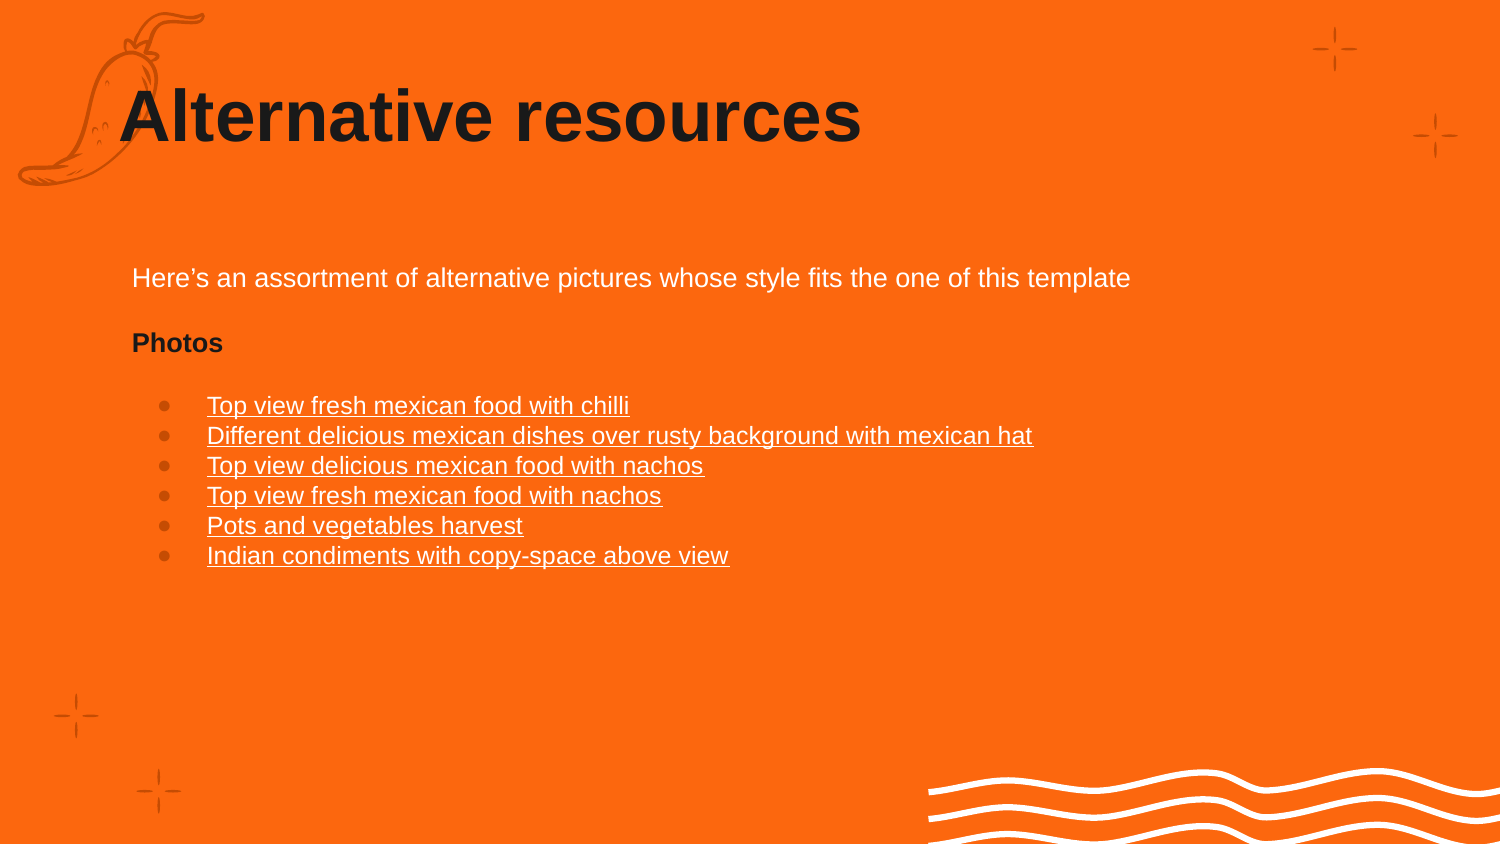

# Alternative resources
Here’s an assortment of alternative pictures whose style fits the one of this template

Photos
Top view fresh mexican food with chilli
Different delicious mexican dishes over rusty background with mexican hat
Top view delicious mexican food with nachos
Top view fresh mexican food with nachos
Pots and vegetables harvest
Indian condiments with copy-space above view